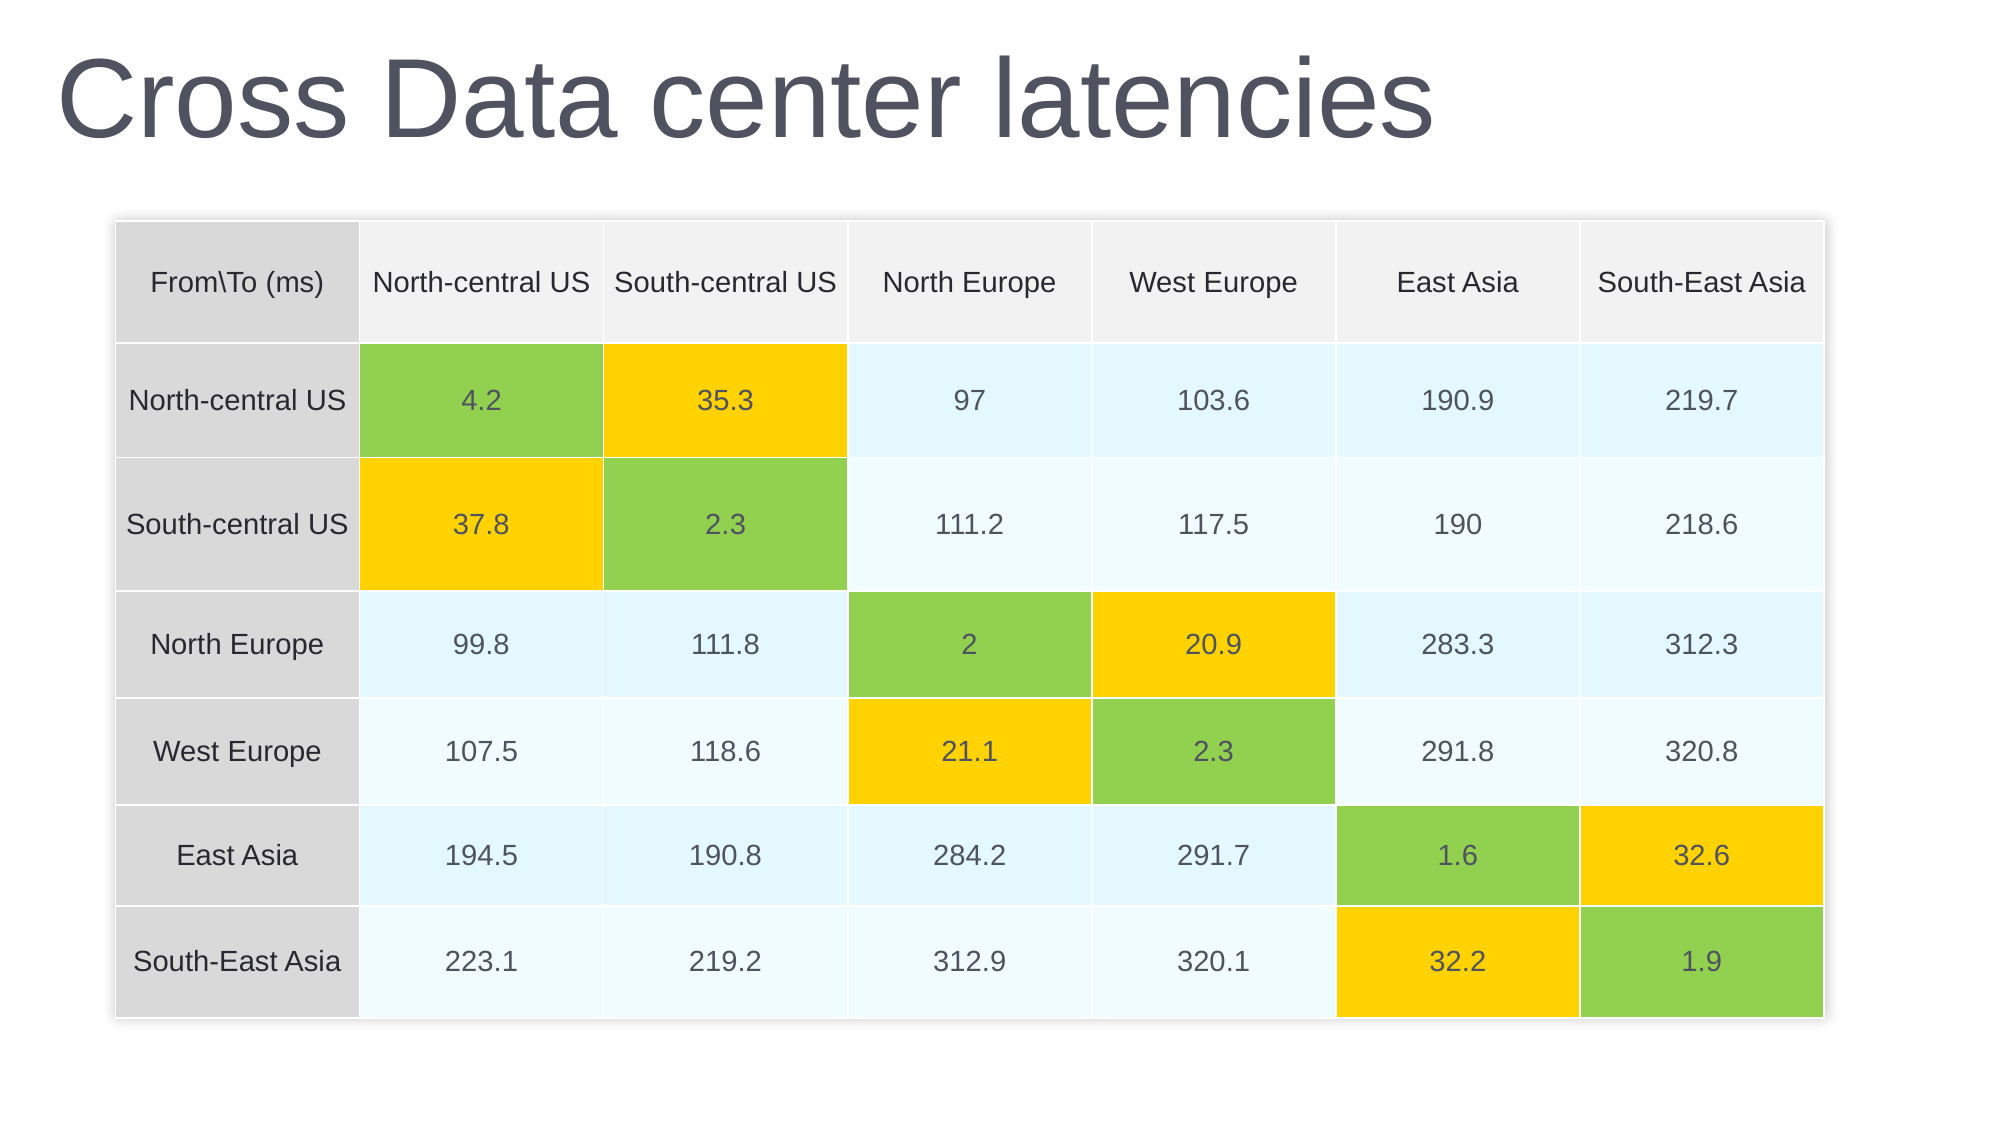

Cross Data center latencies
| From\To (ms) | North-central US | South-central US | North Europe | West Europe | East Asia | South-East Asia |
| --- | --- | --- | --- | --- | --- | --- |
| North-central US | 4.2 | 35.3 | 97 | 103.6 | 190.9 | 219.7 |
| South-central US | 37.8 | 2.3 | 111.2 | 117.5 | 190 | 218.6 |
| North Europe | 99.8 | 111.8 | 2 | 20.9 | 283.3 | 312.3 |
| West Europe | 107.5 | 118.6 | 21.1 | 2.3 | 291.8 | 320.8 |
| East Asia | 194.5 | 190.8 | 284.2 | 291.7 | 1.6 | 32.6 |
| South-East Asia | 223.1 | 219.2 | 312.9 | 320.1 | 32.2 | 1.9 |